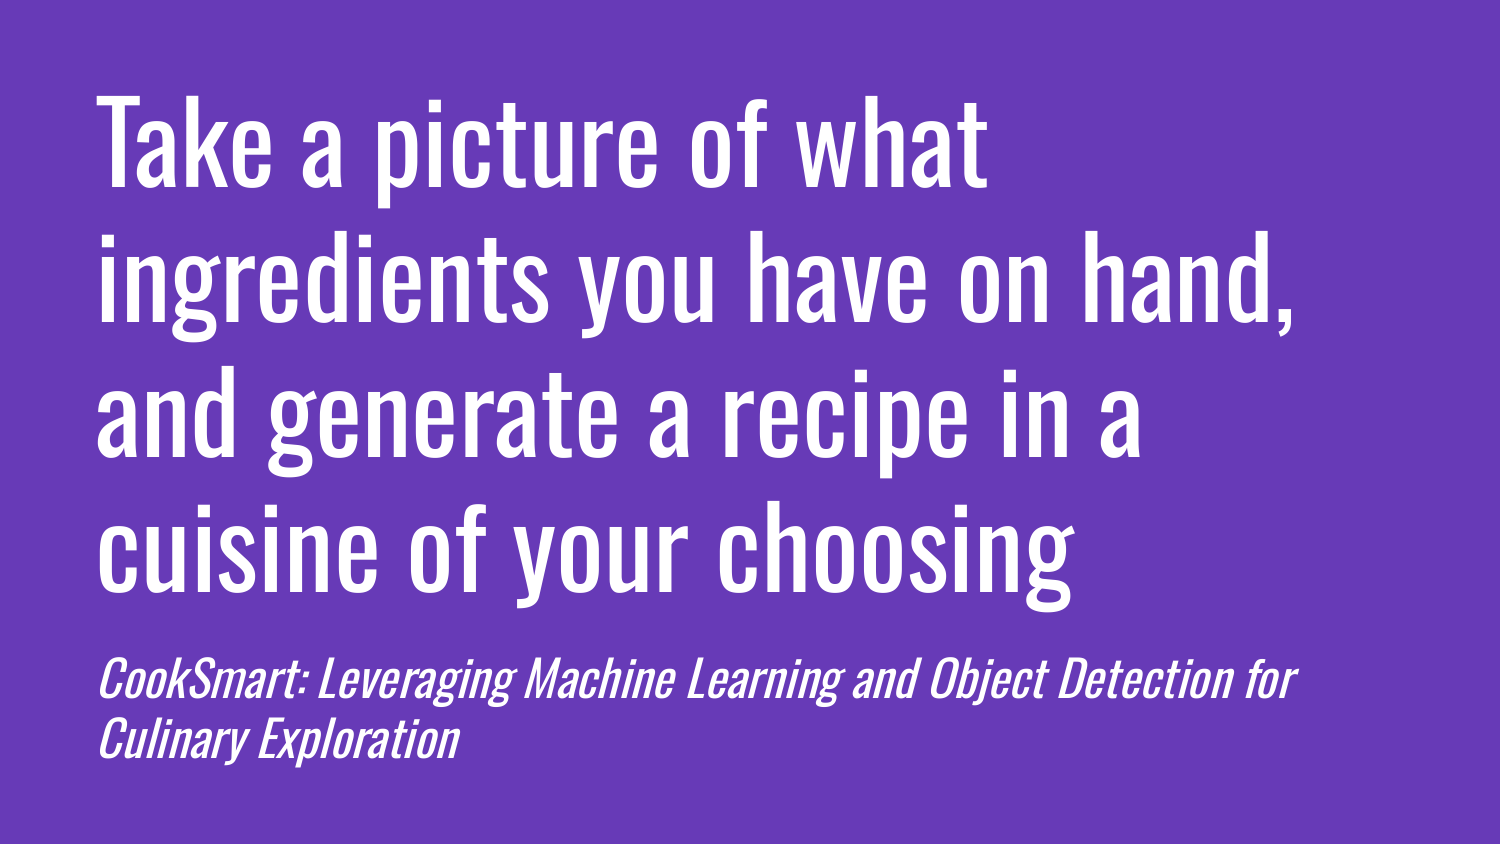

# Take a picture of what ingredients you have on hand, and generate a recipe in a cuisine of your choosing
CookSmart: Leveraging Machine Learning and Object Detection for Culinary Exploration